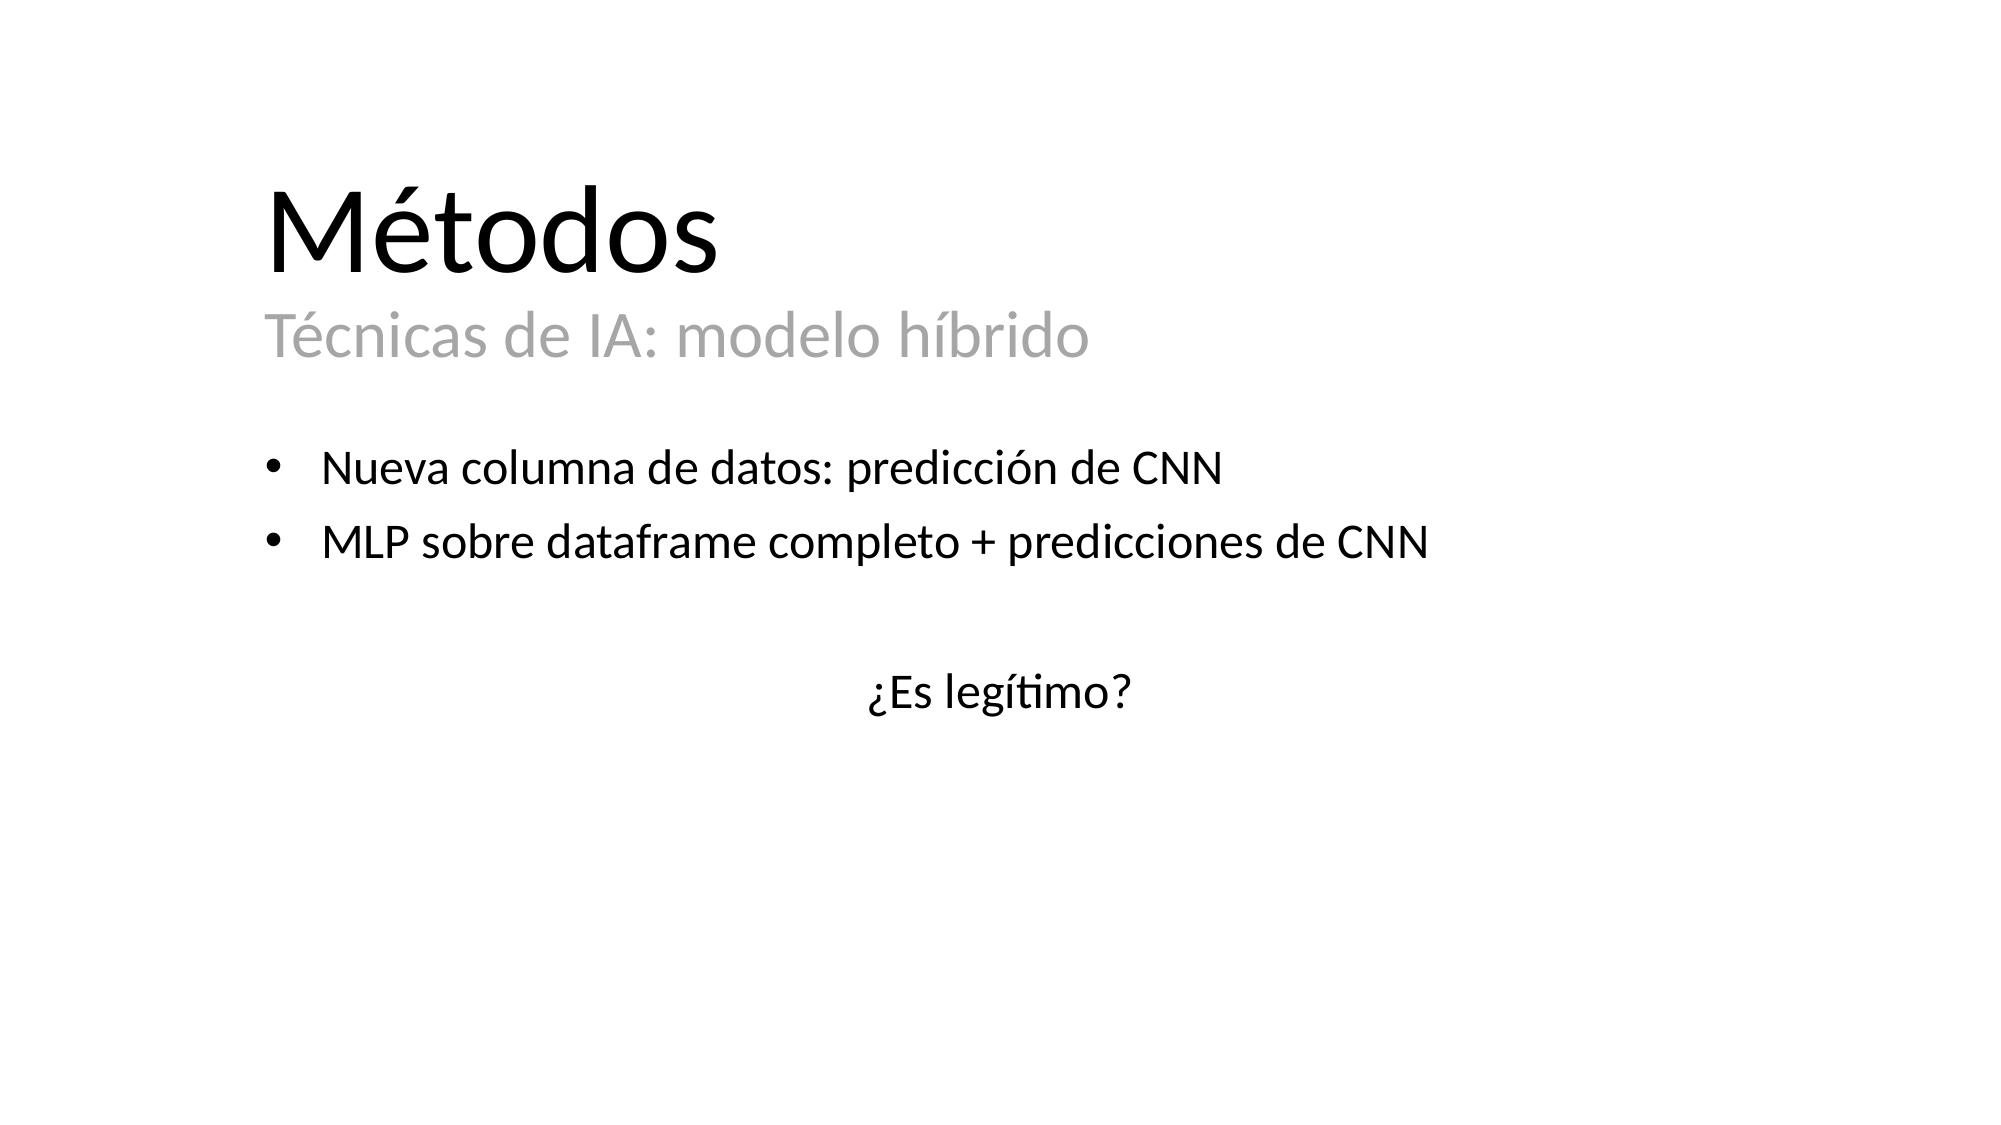

# Métodos Técnicas de IA: modelo híbrido
Nueva columna de datos: predicción de CNN
MLP sobre dataframe completo + predicciones de CNN

¿Es legítimo?